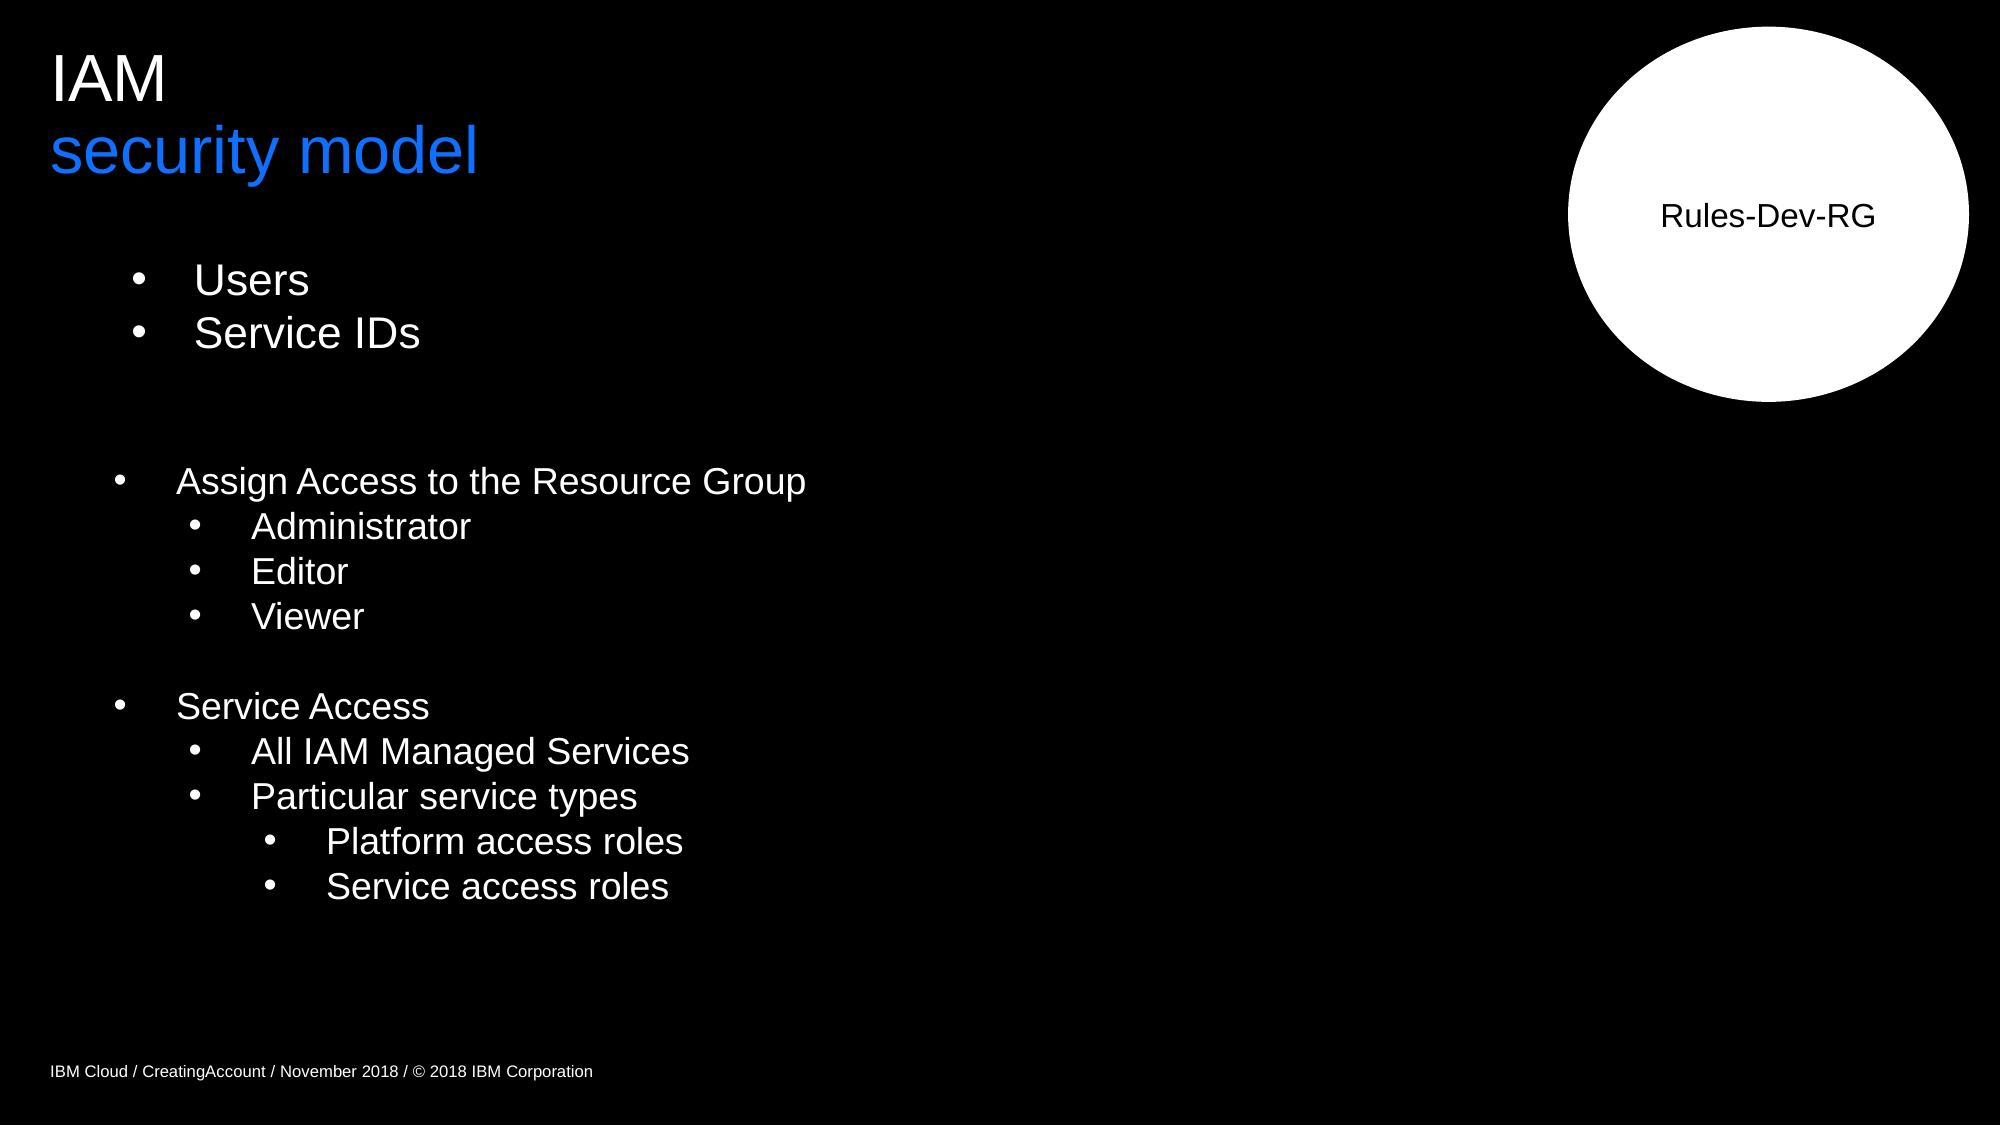

Rules-Dev-RG
# IAM security model
Users
Service IDs
Assign Access to the Resource Group
Administrator
Editor
Viewer

Service Access
All IAM Managed Services
Particular service types
Platform access roles
Service access roles
IBM Cloud / CreatingAccount / November 2018 / © 2018 IBM Corporation